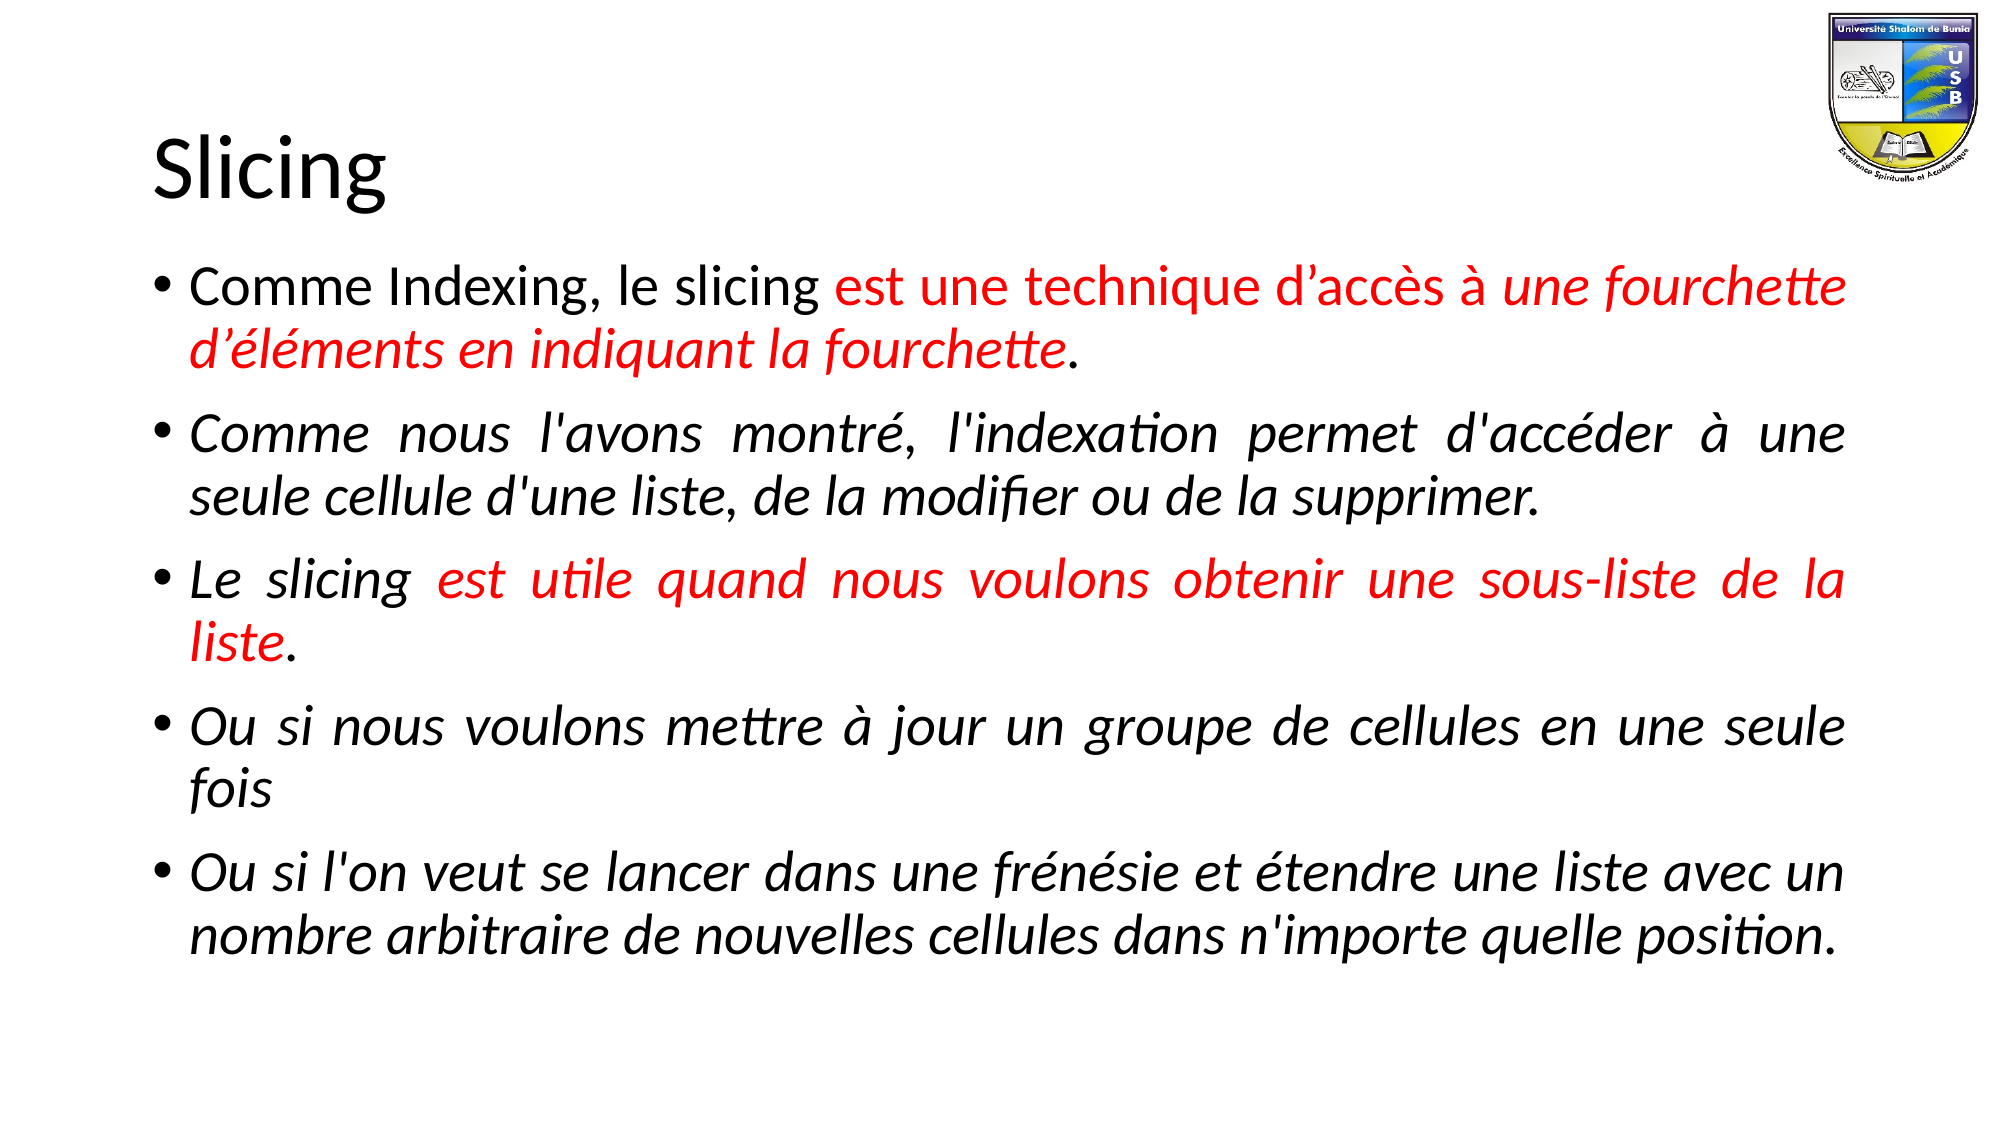

# Slicing
Comme Indexing, le slicing est une technique d’accès à une fourchette d’éléments en indiquant la fourchette.
Comme nous l'avons montré, l'indexation permet d'accéder à une seule cellule d'une liste, de la modifier ou de la supprimer.
Le slicing est utile quand nous voulons obtenir une sous-liste de la liste.
Ou si nous voulons mettre à jour un groupe de cellules en une seule fois
Ou si l'on veut se lancer dans une frénésie et étendre une liste avec un nombre arbitraire de nouvelles cellules dans n'importe quelle position.